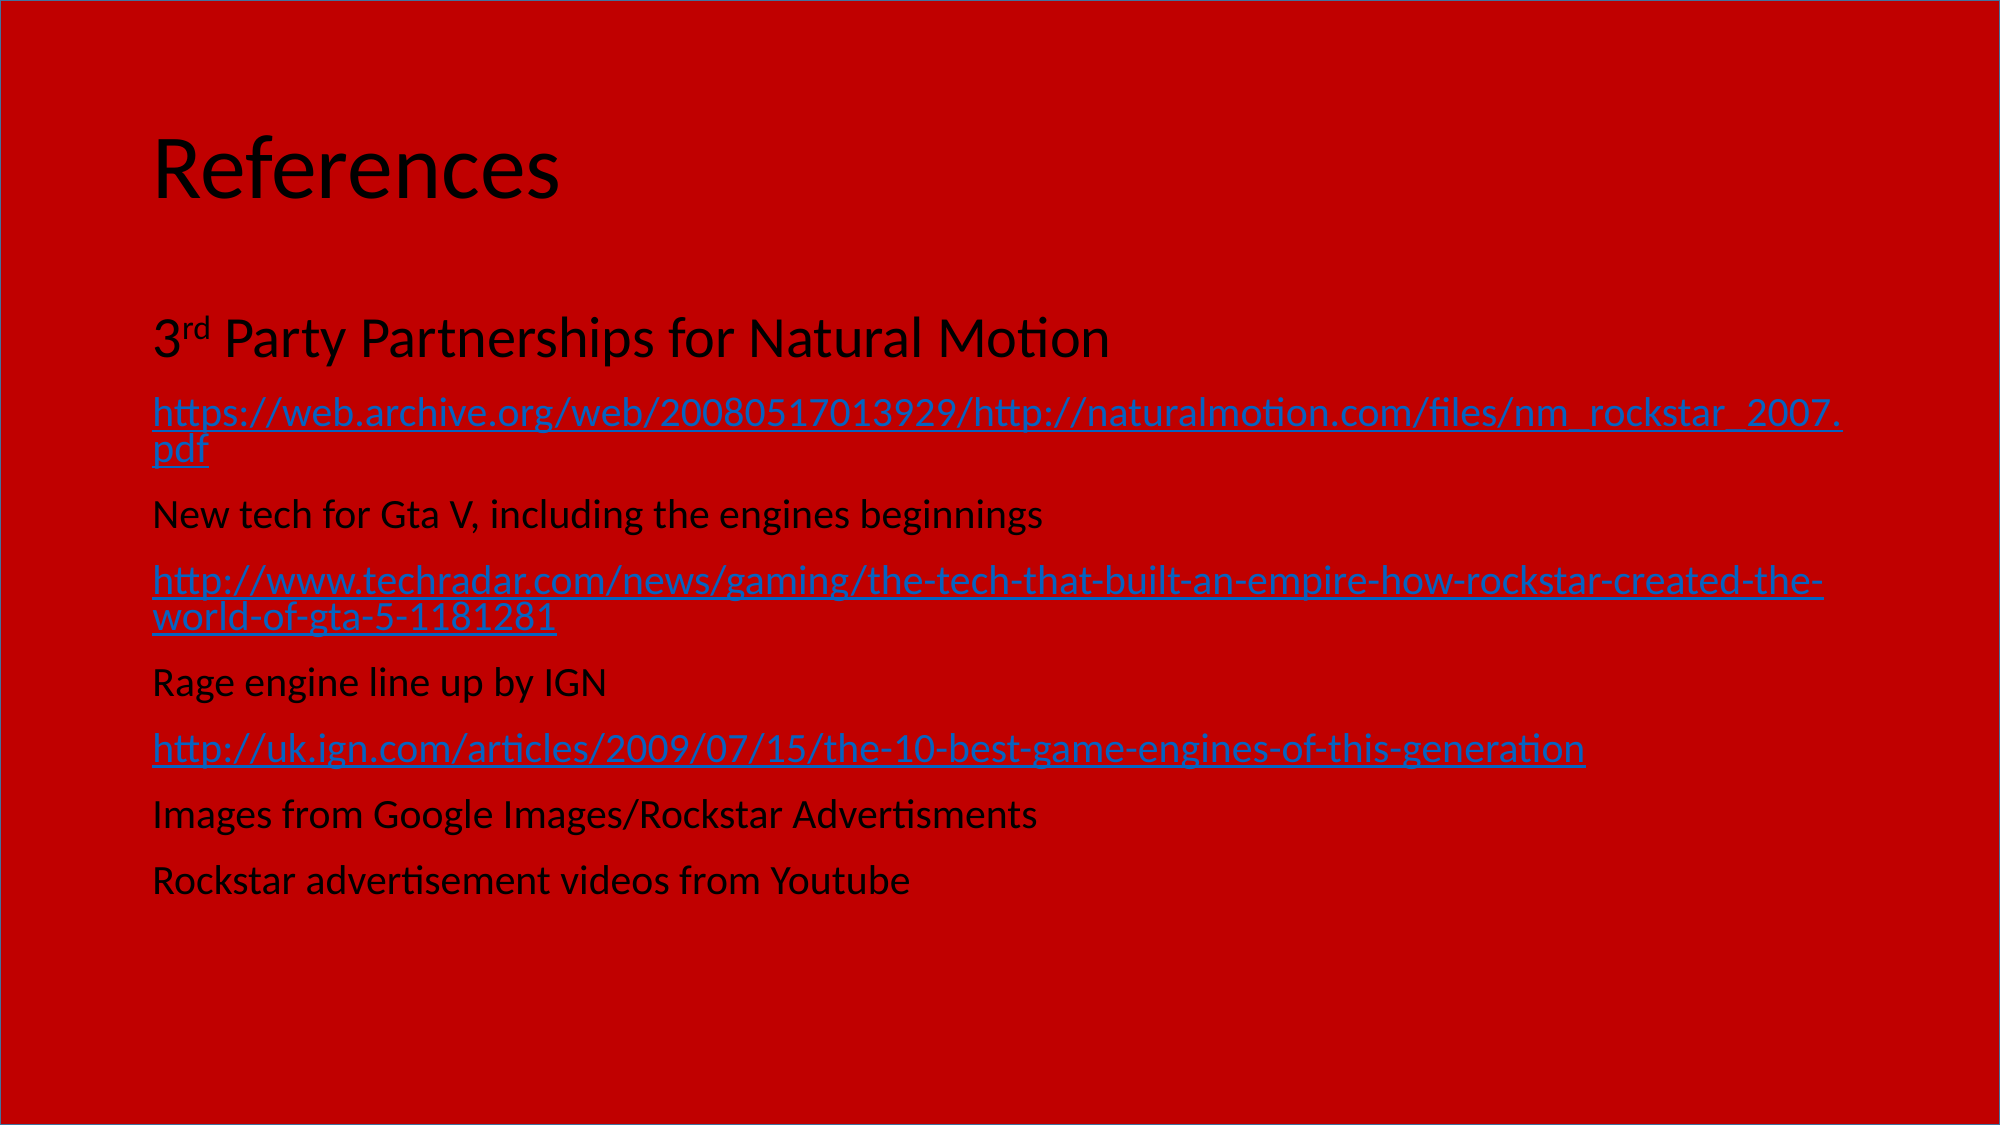

# References
3rd Party Partnerships for Natural Motion
https://web.archive.org/web/20080517013929/http://naturalmotion.com/files/nm_rockstar_2007.pdf
New tech for Gta V, including the engines beginnings
http://www.techradar.com/news/gaming/the-tech-that-built-an-empire-how-rockstar-created-the-world-of-gta-5-1181281
Rage engine line up by IGN
http://uk.ign.com/articles/2009/07/15/the-10-best-game-engines-of-this-generation
Images from Google Images/Rockstar Advertisments
Rockstar advertisement videos from Youtube